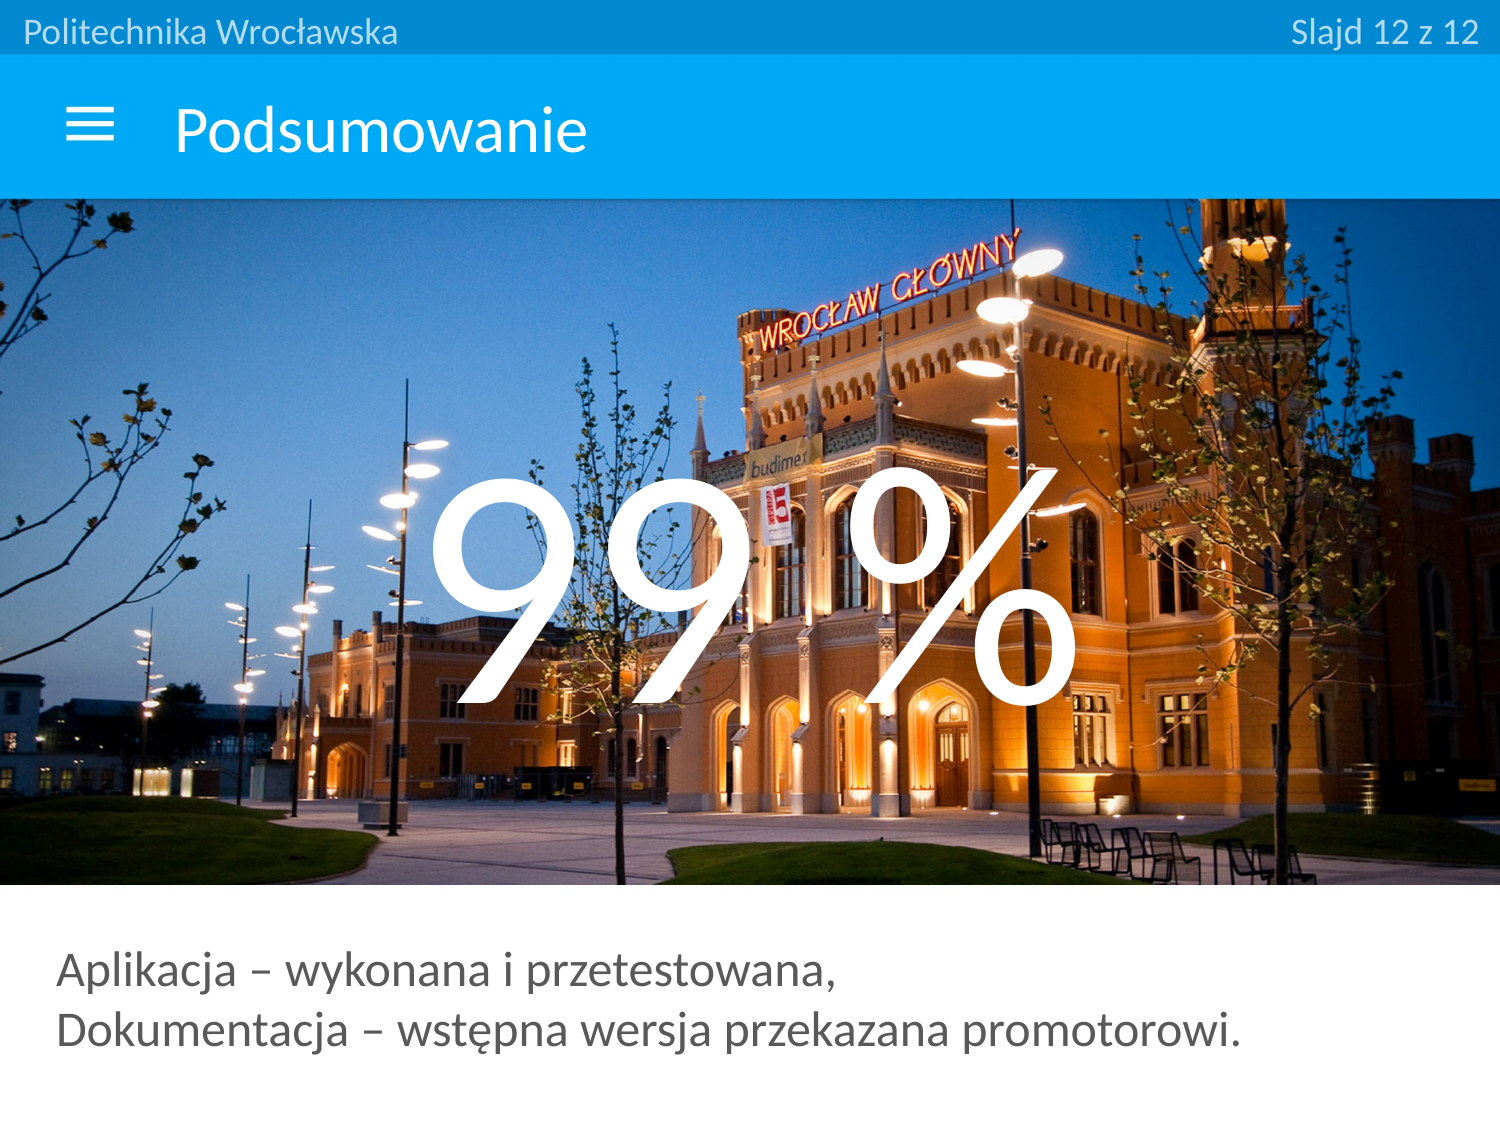

Politechnika Wrocławska						         Slajd 12 z 12
Podsumowanie
99 %
Aplikacja – wykonana i przetestowana,
Dokumentacja – wstępna wersja przekazana promotorowi.